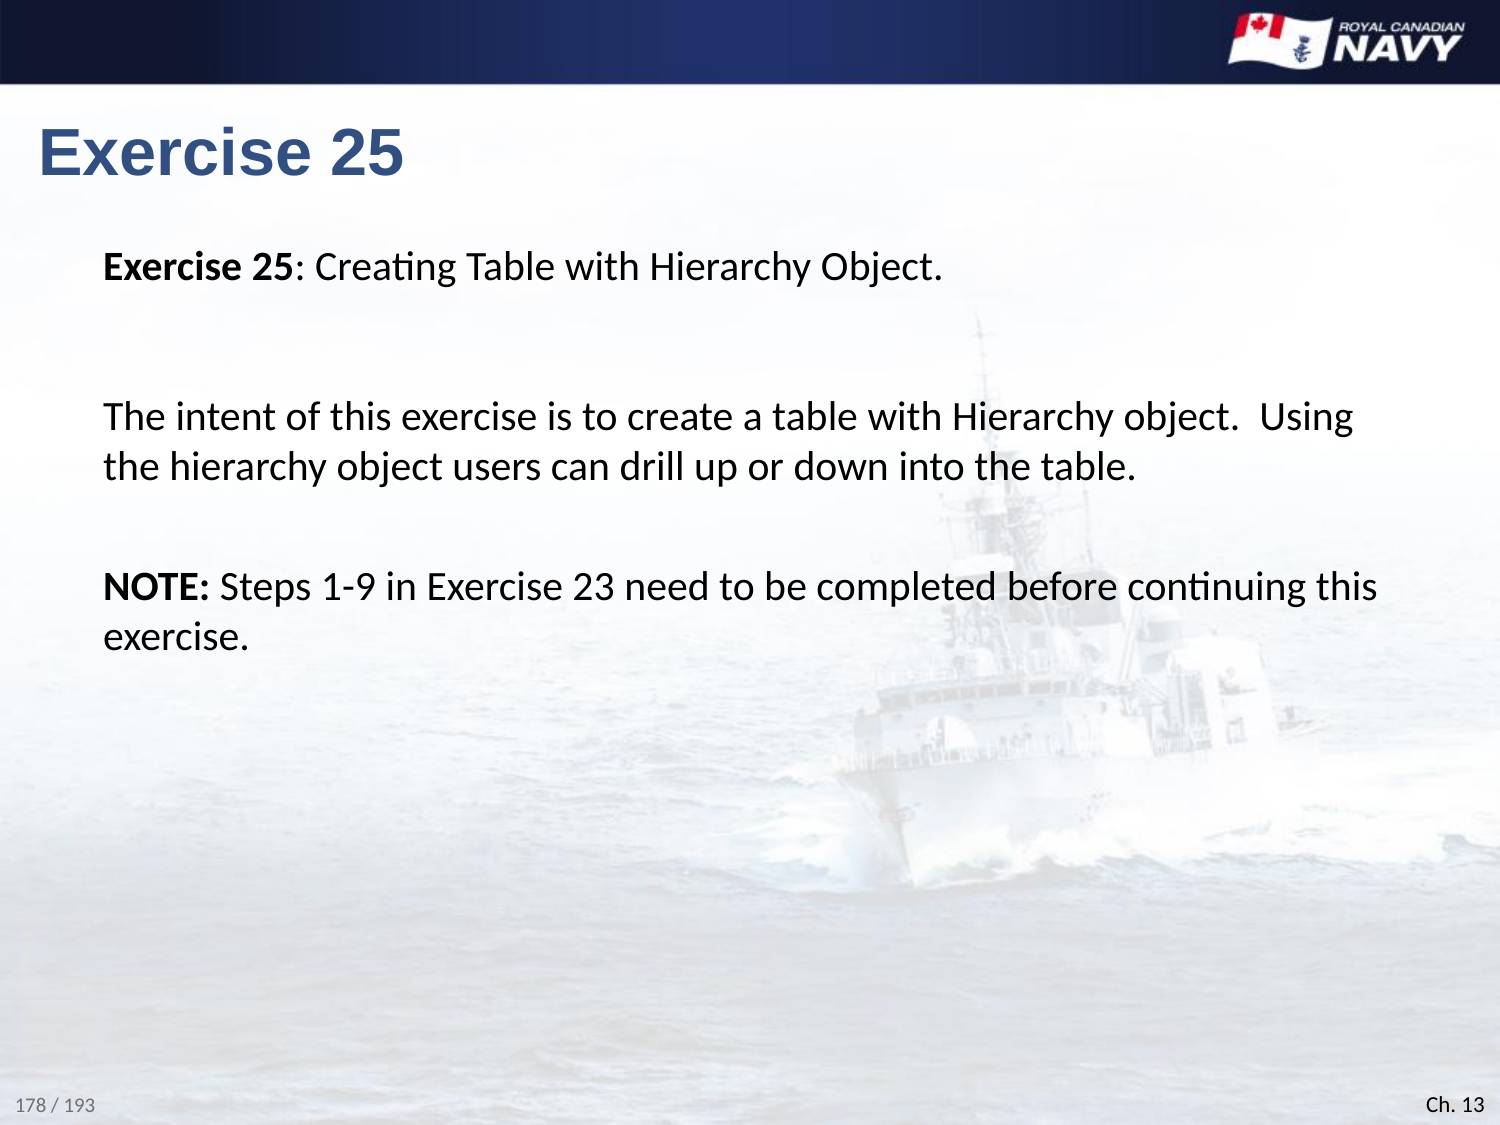

# Exercise 25
Exercise 25: Creating Table with Hierarchy Object.

The intent of this exercise is to create a table with Hierarchy object.  Using the hierarchy object users can drill up or down into the table.

NOTE: Steps 1-9 in Exercise 23 need to be completed before continuing this exercise.
Ch. 13
178 / 193